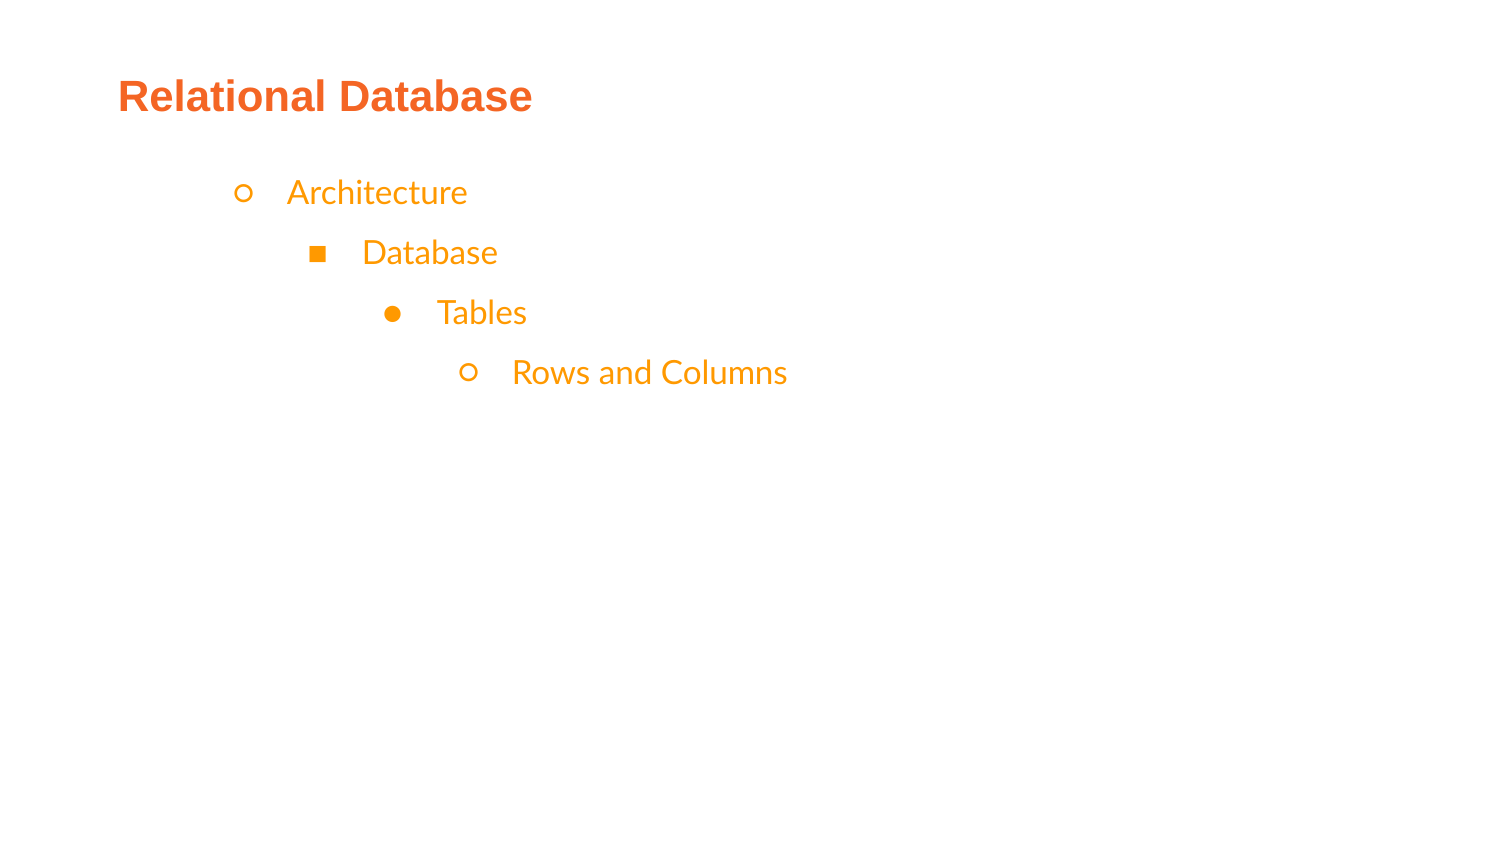

Relational Database
Architecture
Database
Tables
Rows and Columns